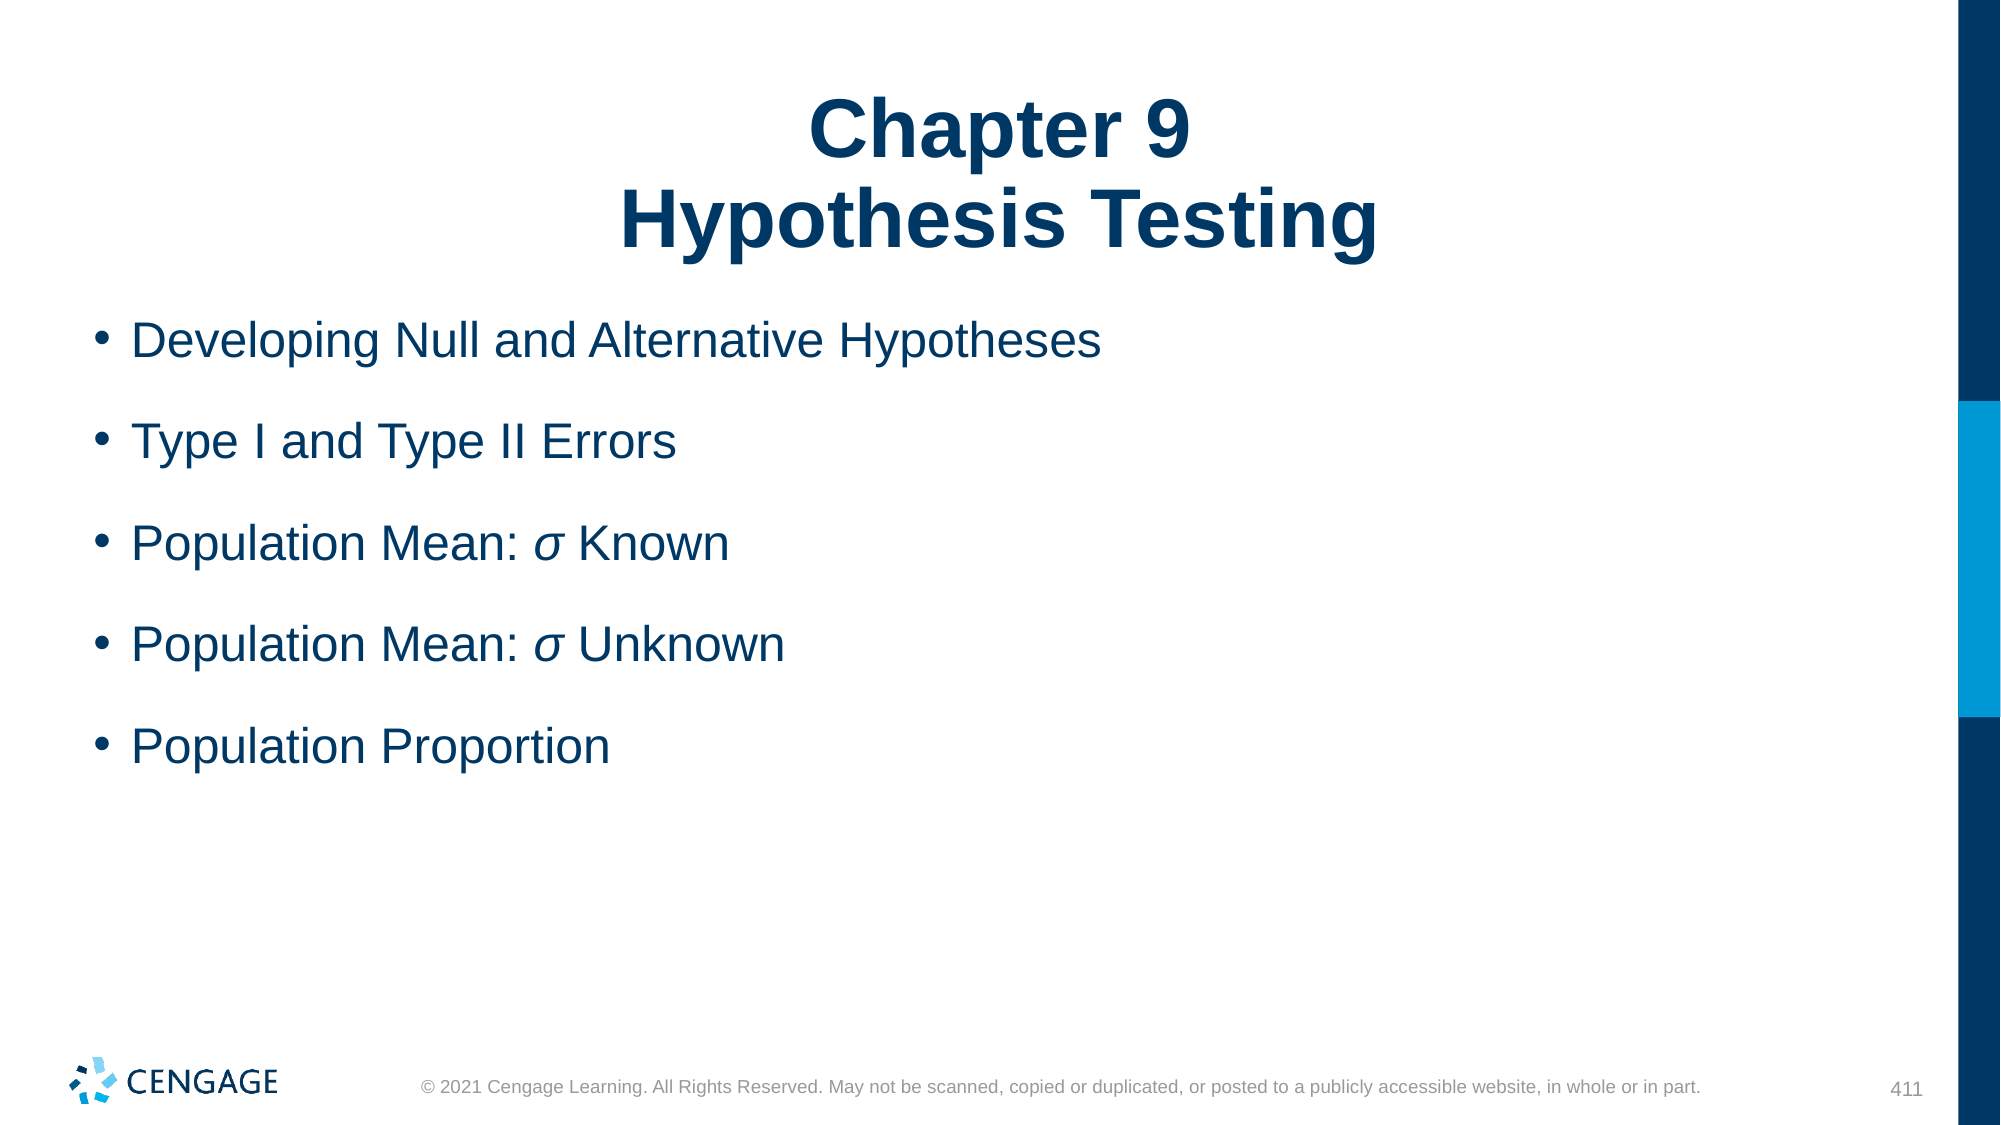

# Chapter 9 Hypothesis Testing
Developing Null and Alternative Hypotheses
Type I and Type II Errors
Population Mean: σ Known
Population Mean: σ Unknown
Population Proportion